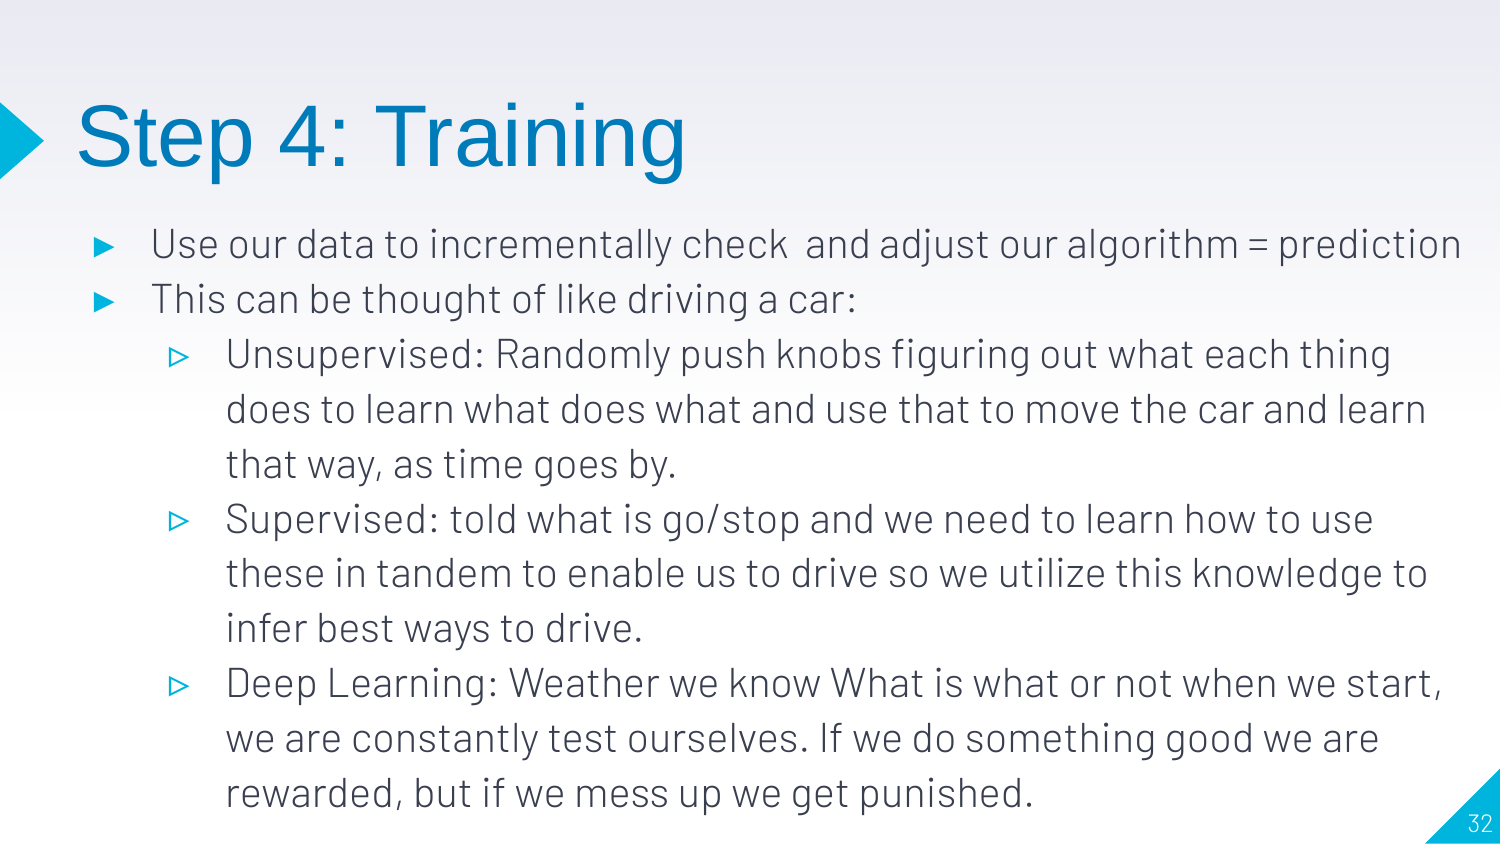

# Step 4: Training
Use our data to incrementally check  and adjust our algorithm = prediction
This can be thought of like driving a car:
Unsupervised: Randomly push knobs figuring out what each thing does to learn what does what and use that to move the car and learn that way, as time goes by.
Supervised: told what is go/stop and we need to learn how to use these in tandem to enable us to drive so we utilize this knowledge to infer best ways to drive.
Deep Learning: Weather we know What is what or not when we start, we are constantly test ourselves. If we do something good we are rewarded, but if we mess up we get punished.
32